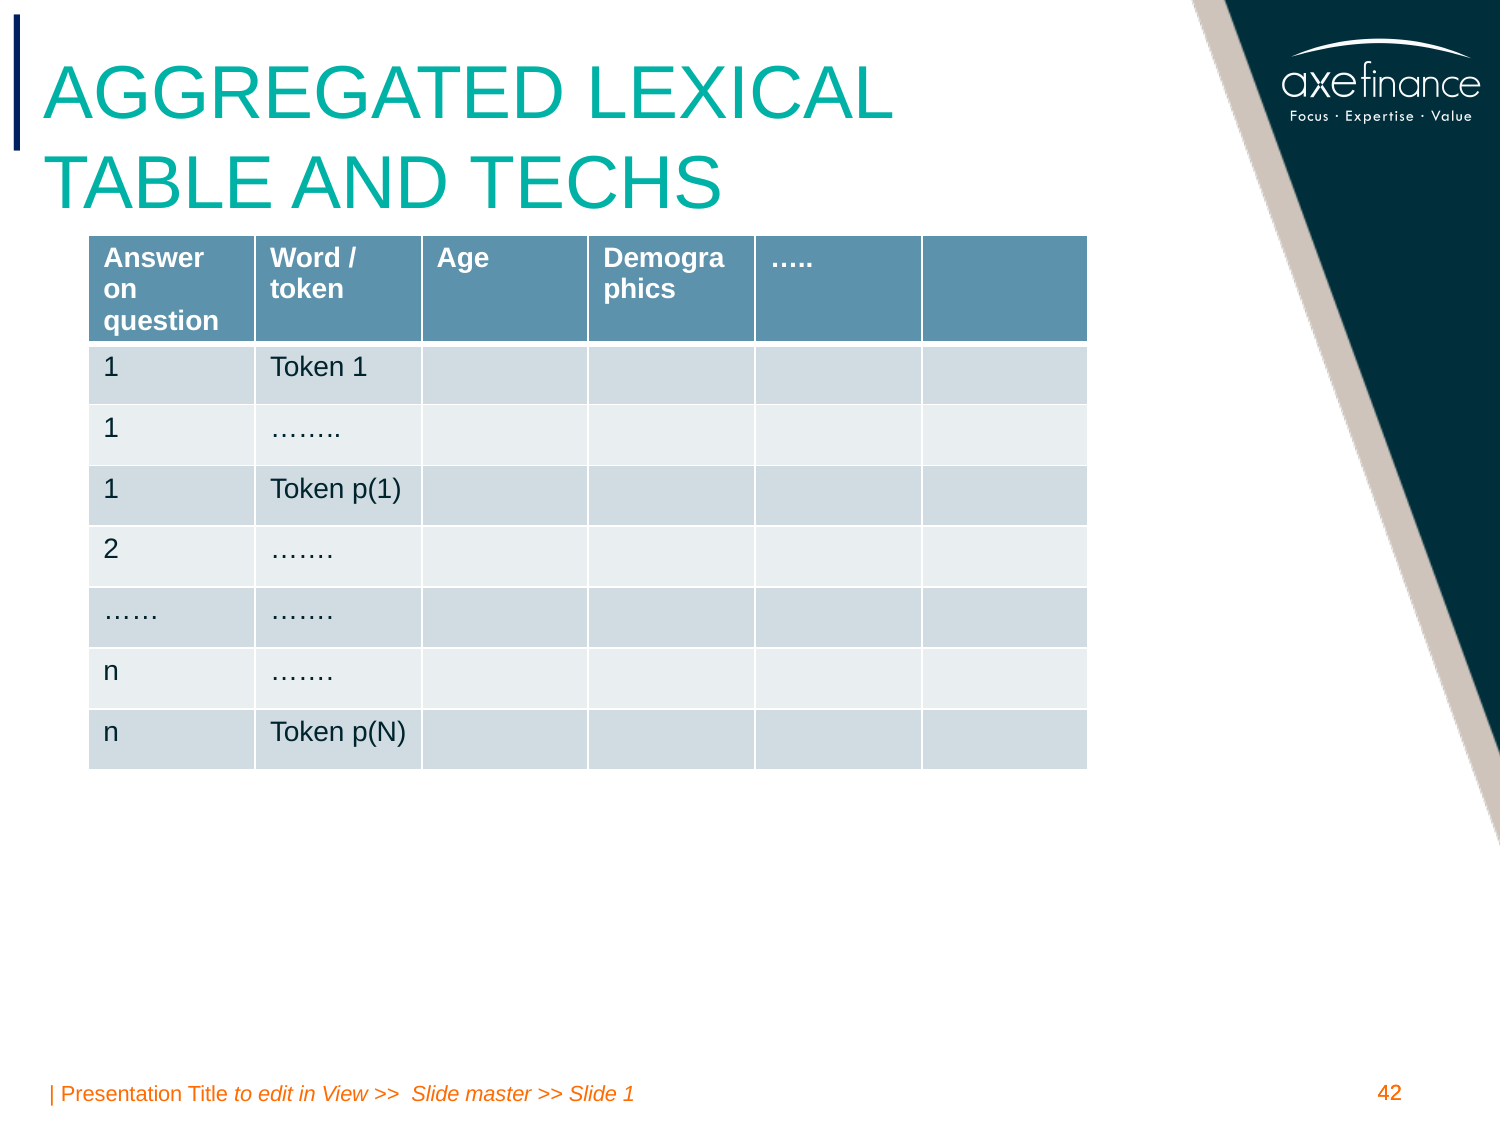

# aggregated lexical table and techs
| Answer on question | Word / token | Age | Demographics | ….. |  |
| --- | --- | --- | --- | --- | --- |
| 1 | Token 1 |  |  |  |  |
| 1 | …….. |  |  |  |  |
| 1 | Token p(1) |  |  |  |  |
| 2 | ……. |  |  |  |  |
| …… | ……. |  |  |  |  |
| n | ……. |  |  |  |  |
| n | Token p(N) |  |  |  |  |